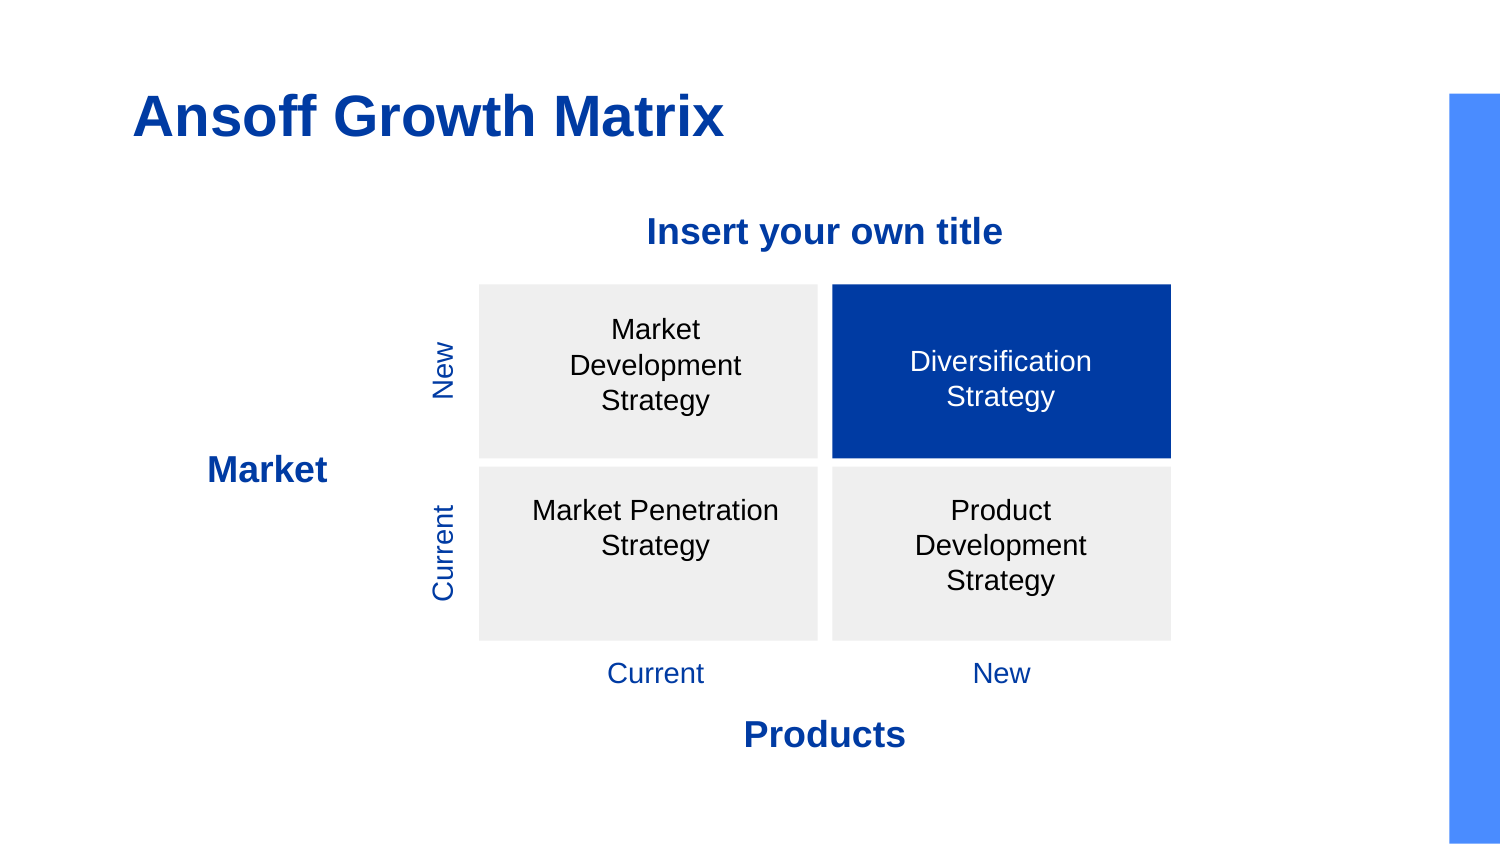

# Ansoff Growth Matrix
Insert your own title

Market Development Strategy
Diversification Strategy
New
Market

Market Penetration Strategy
Product
Development Strategy
Current
Current
New
Products